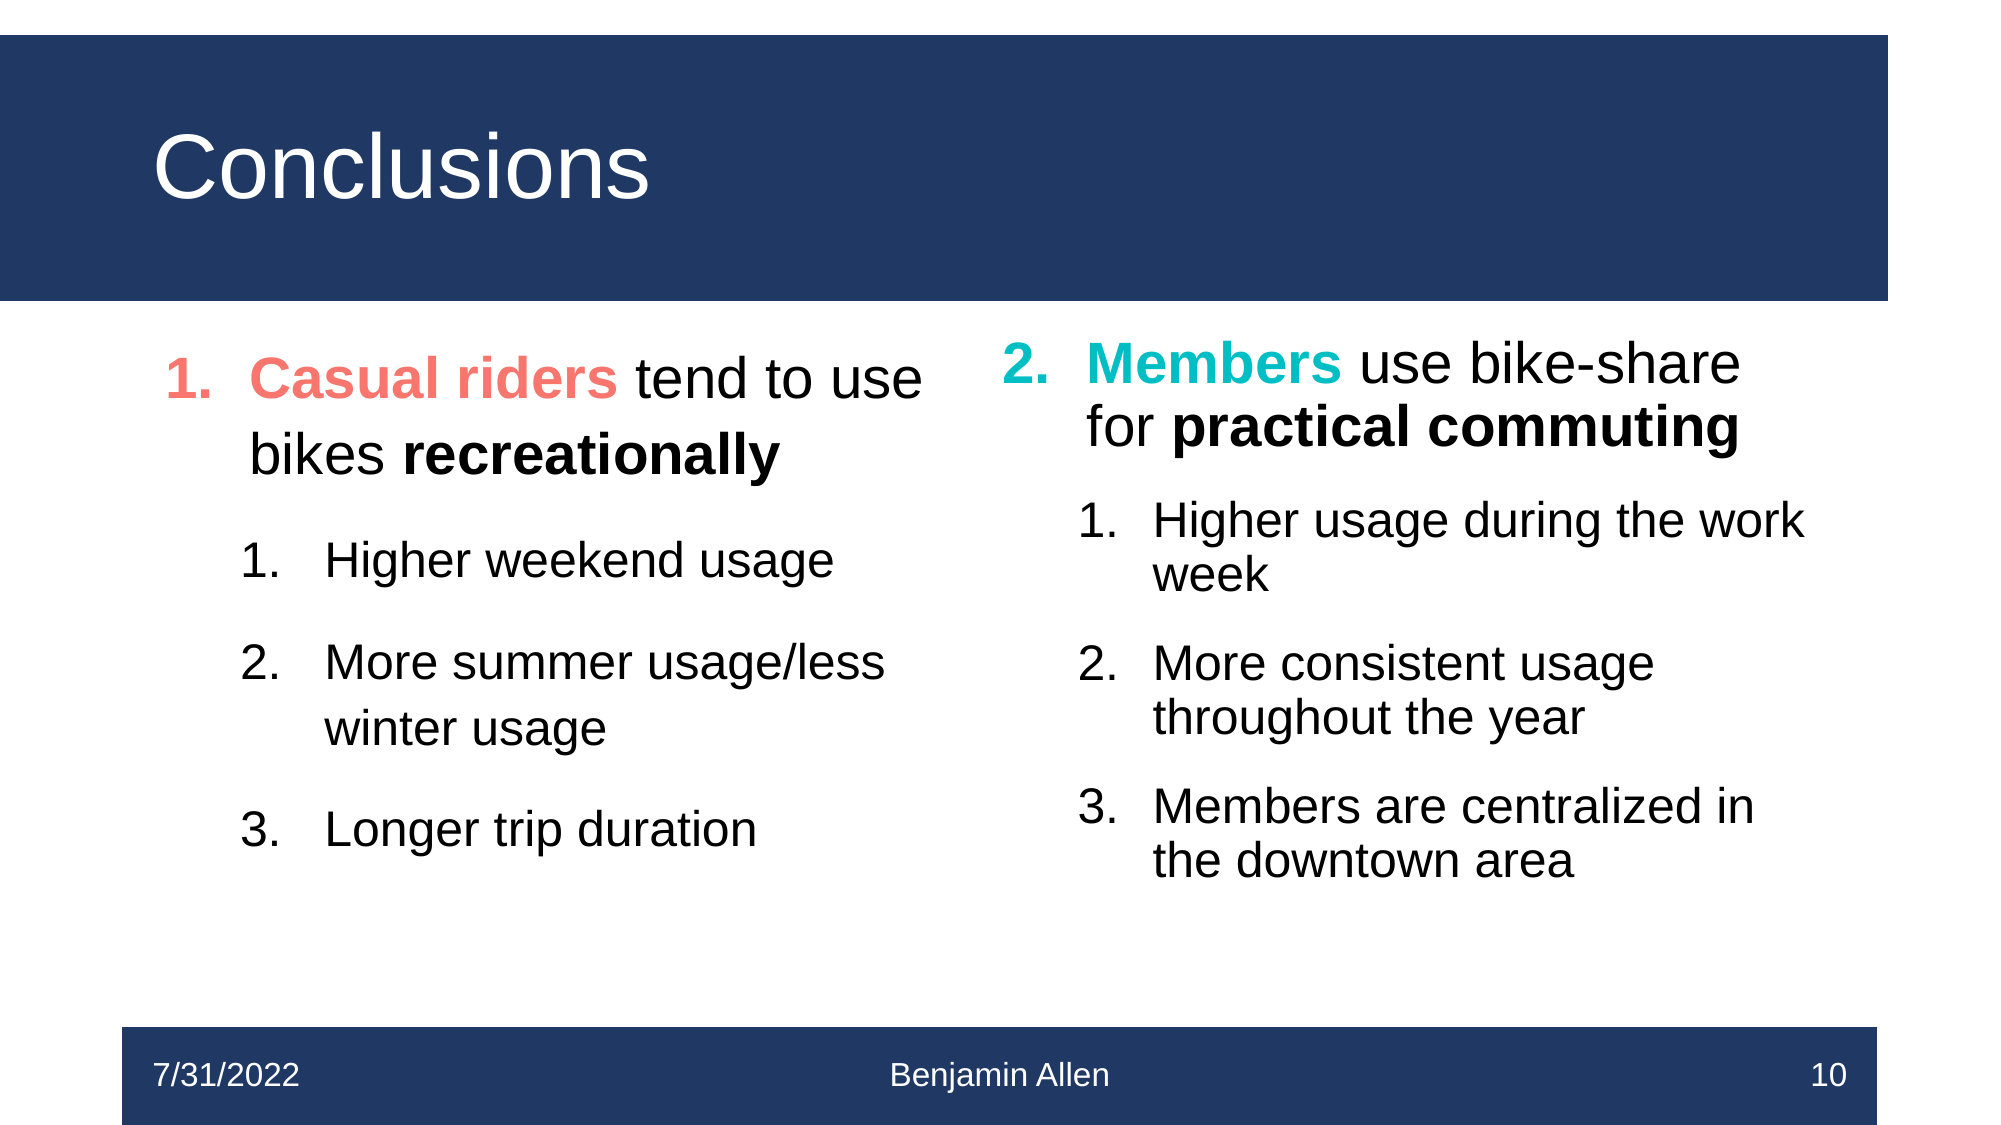

# Conclusions
Members use bike-share for practical commuting
Higher usage during the work week
More consistent usage throughout the year
Members are centralized in the downtown area
Casual riders tend to use bikes recreationally
Higher weekend usage
More summer usage/less winter usage
Longer trip duration

7/31/2022
Benjamin Allen
10